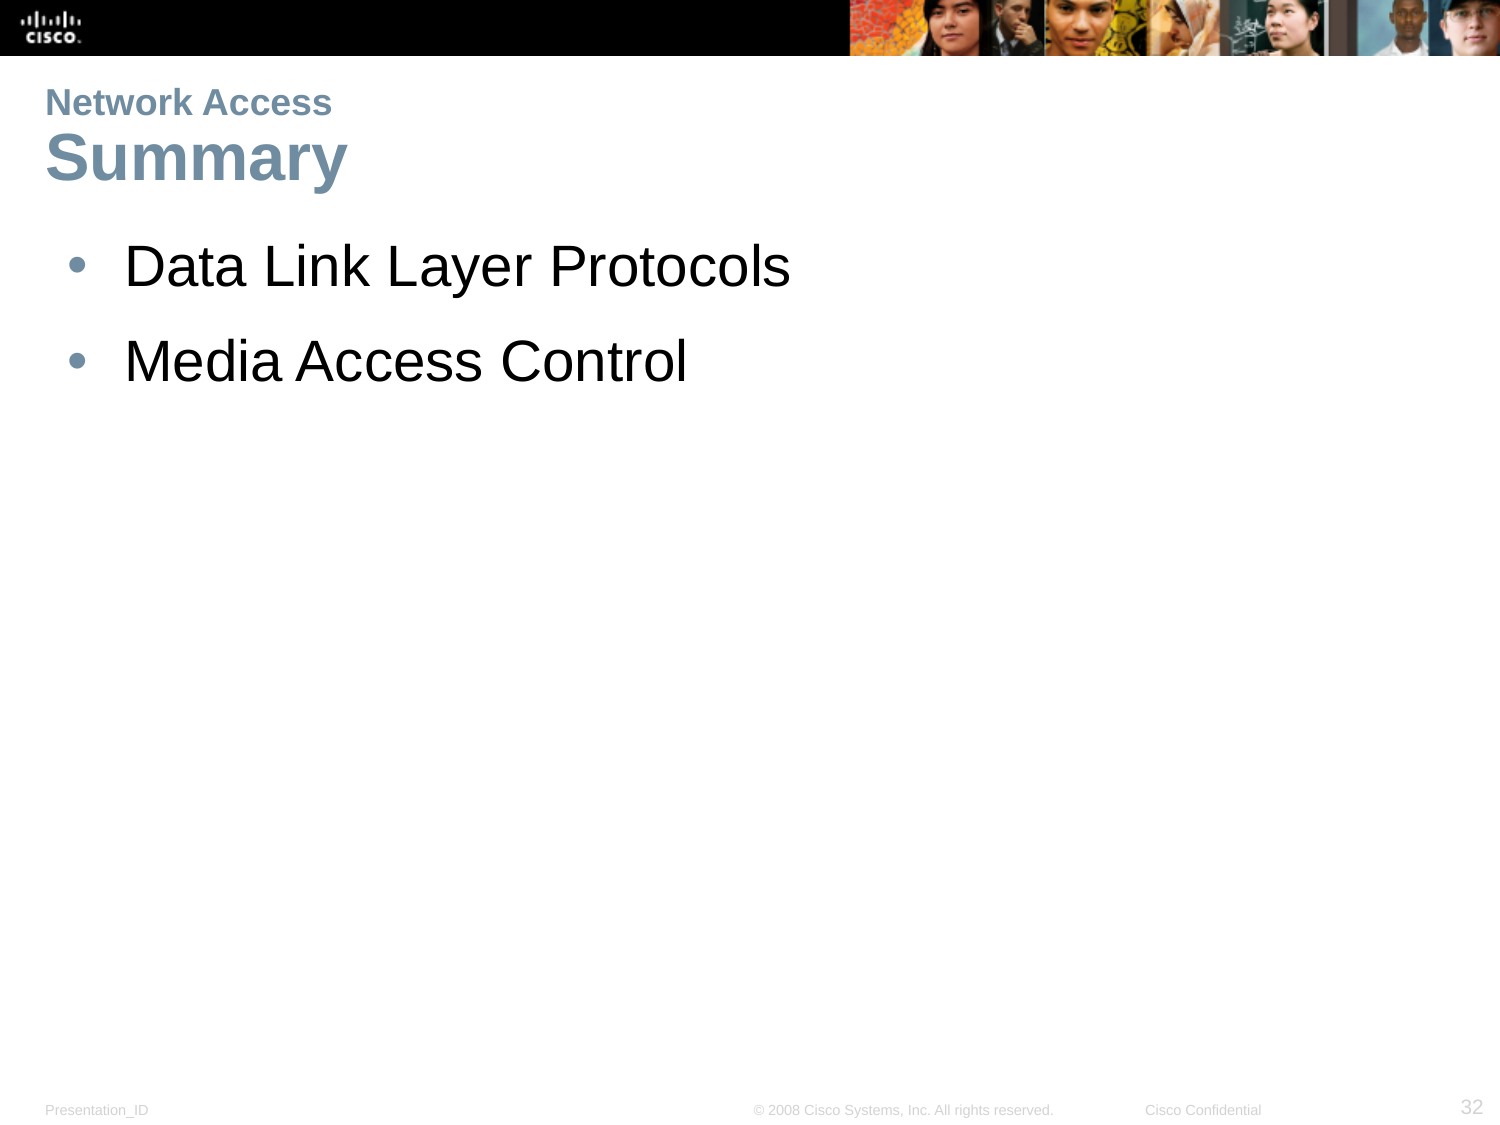

# Network Access Summary
Data Link Layer Protocols
Media Access Control